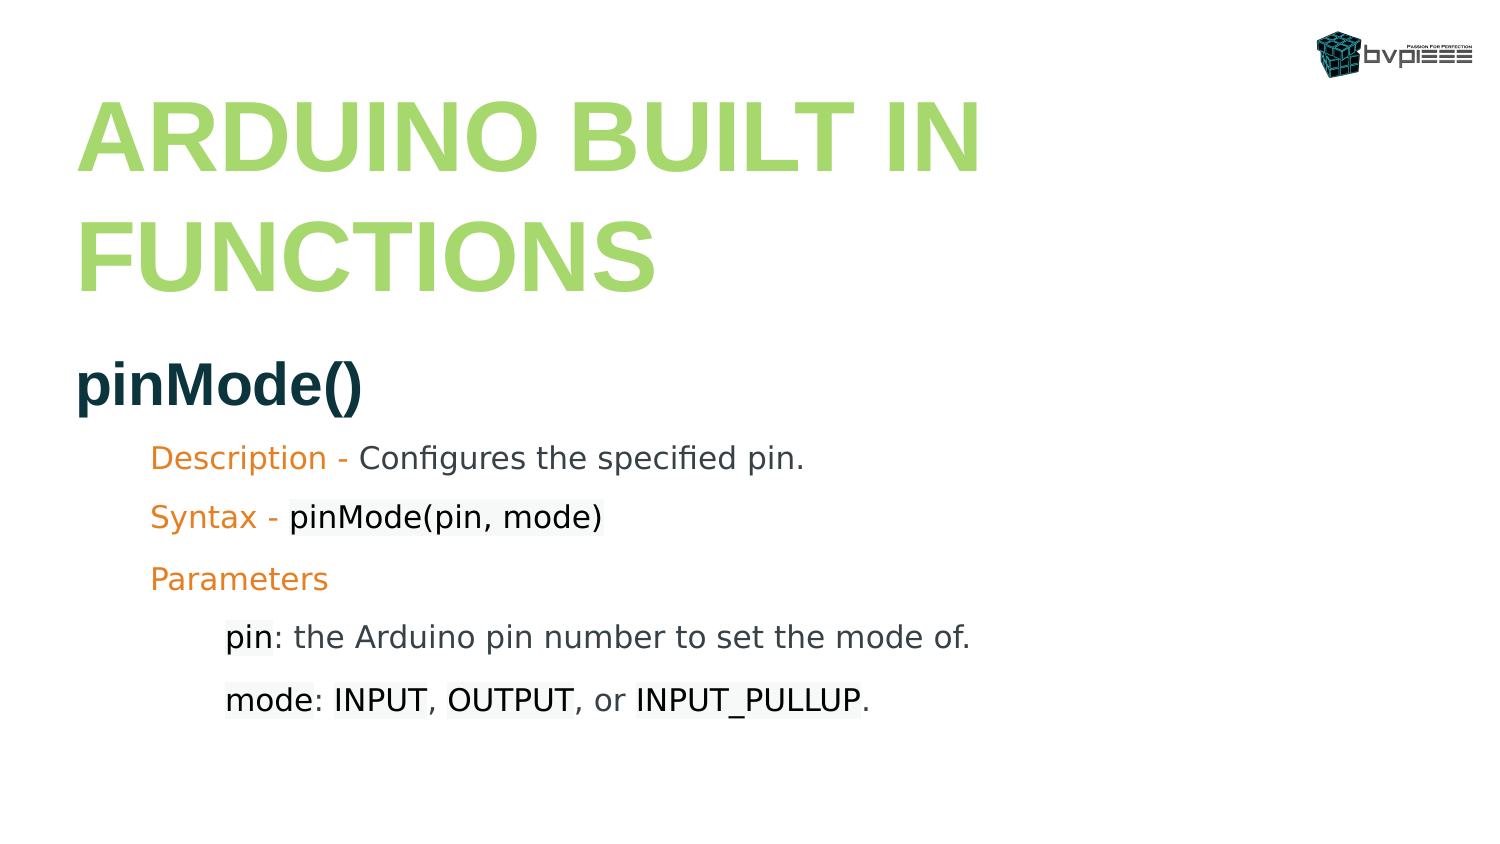

# ARDUINO BUILT IN FUNCTIONS
pinMode()
Description - Configures the specified pin.
Syntax - pinMode(pin, mode)
Parameters
pin: the Arduino pin number to set the mode of.
mode: INPUT, OUTPUT, or INPUT_PULLUP.